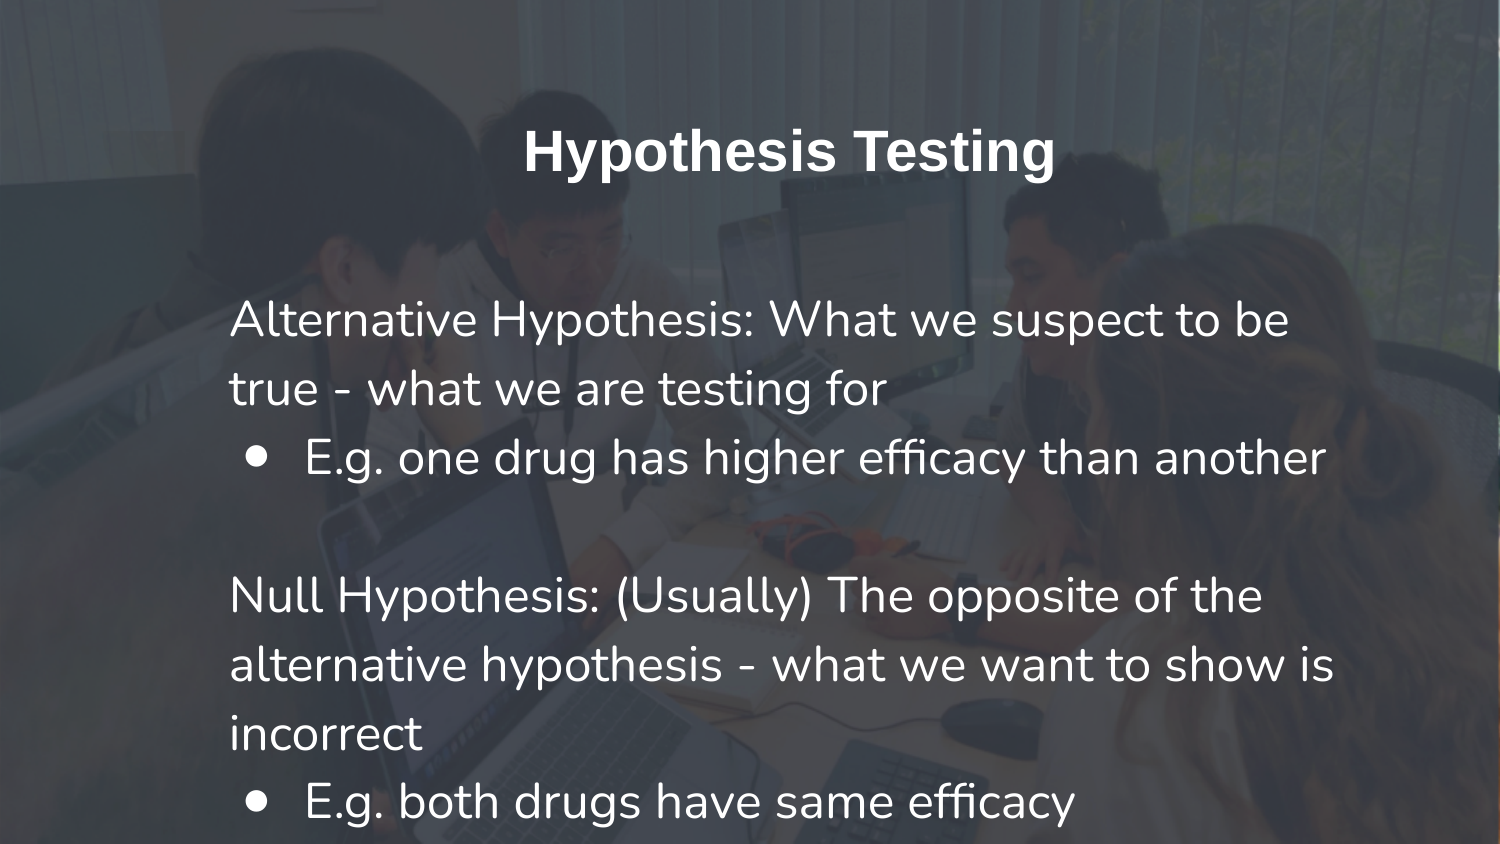

# Hypothesis Testing
Alternative Hypothesis: What we suspect to be true - what we are testing for
E.g. one drug has higher efficacy than another

Null Hypothesis: (Usually) The opposite of the alternative hypothesis - what we want to show is incorrect
E.g. both drugs have same efficacy